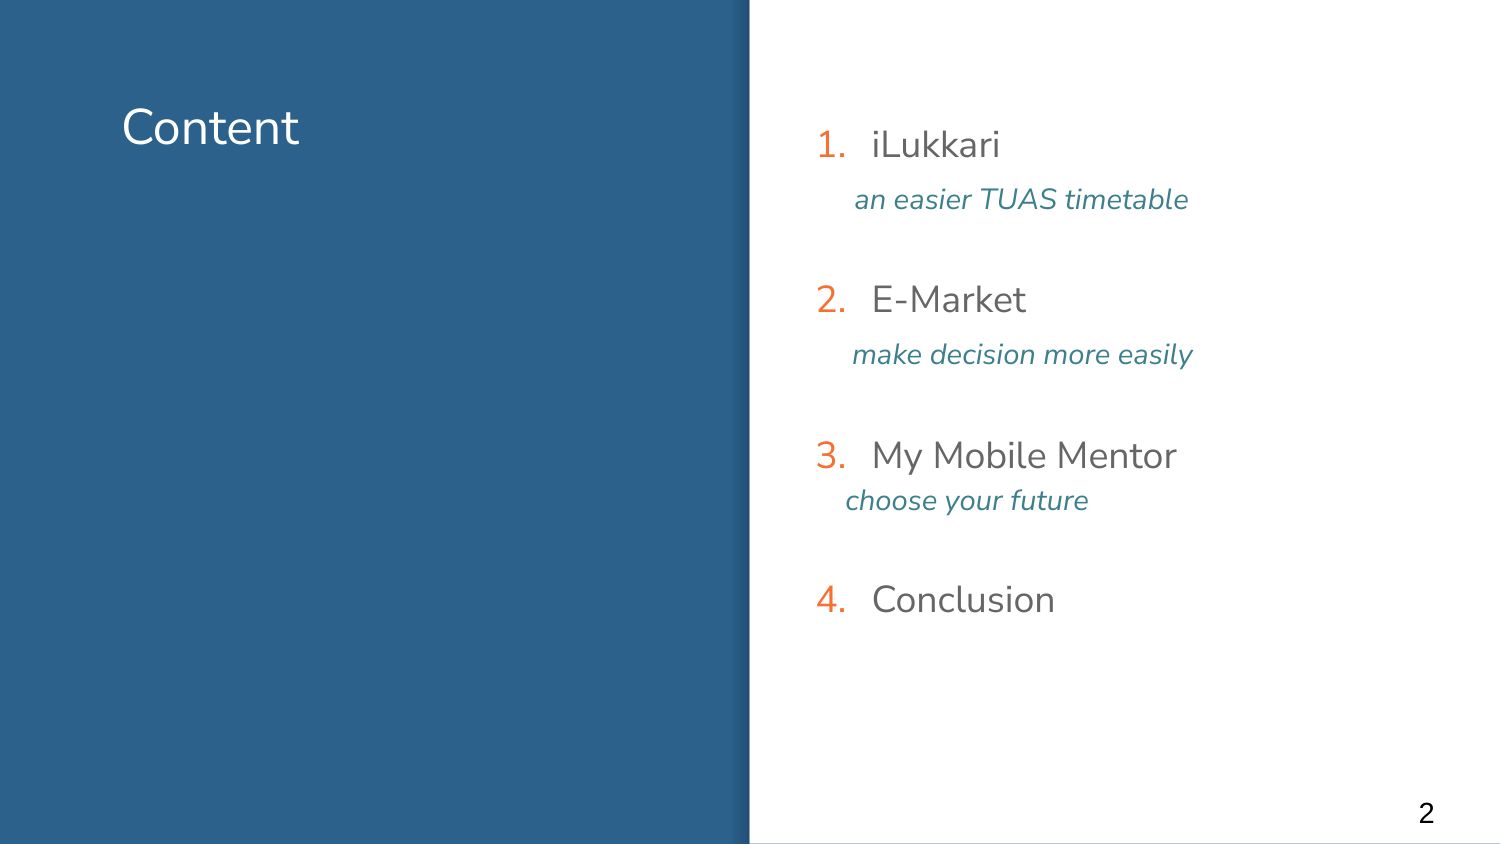

# Content
iLukkari
    an easier TUAS timetable
E-Market
    make decision more easily
My Mobile Mentor
    choose your future
Conclusion
2